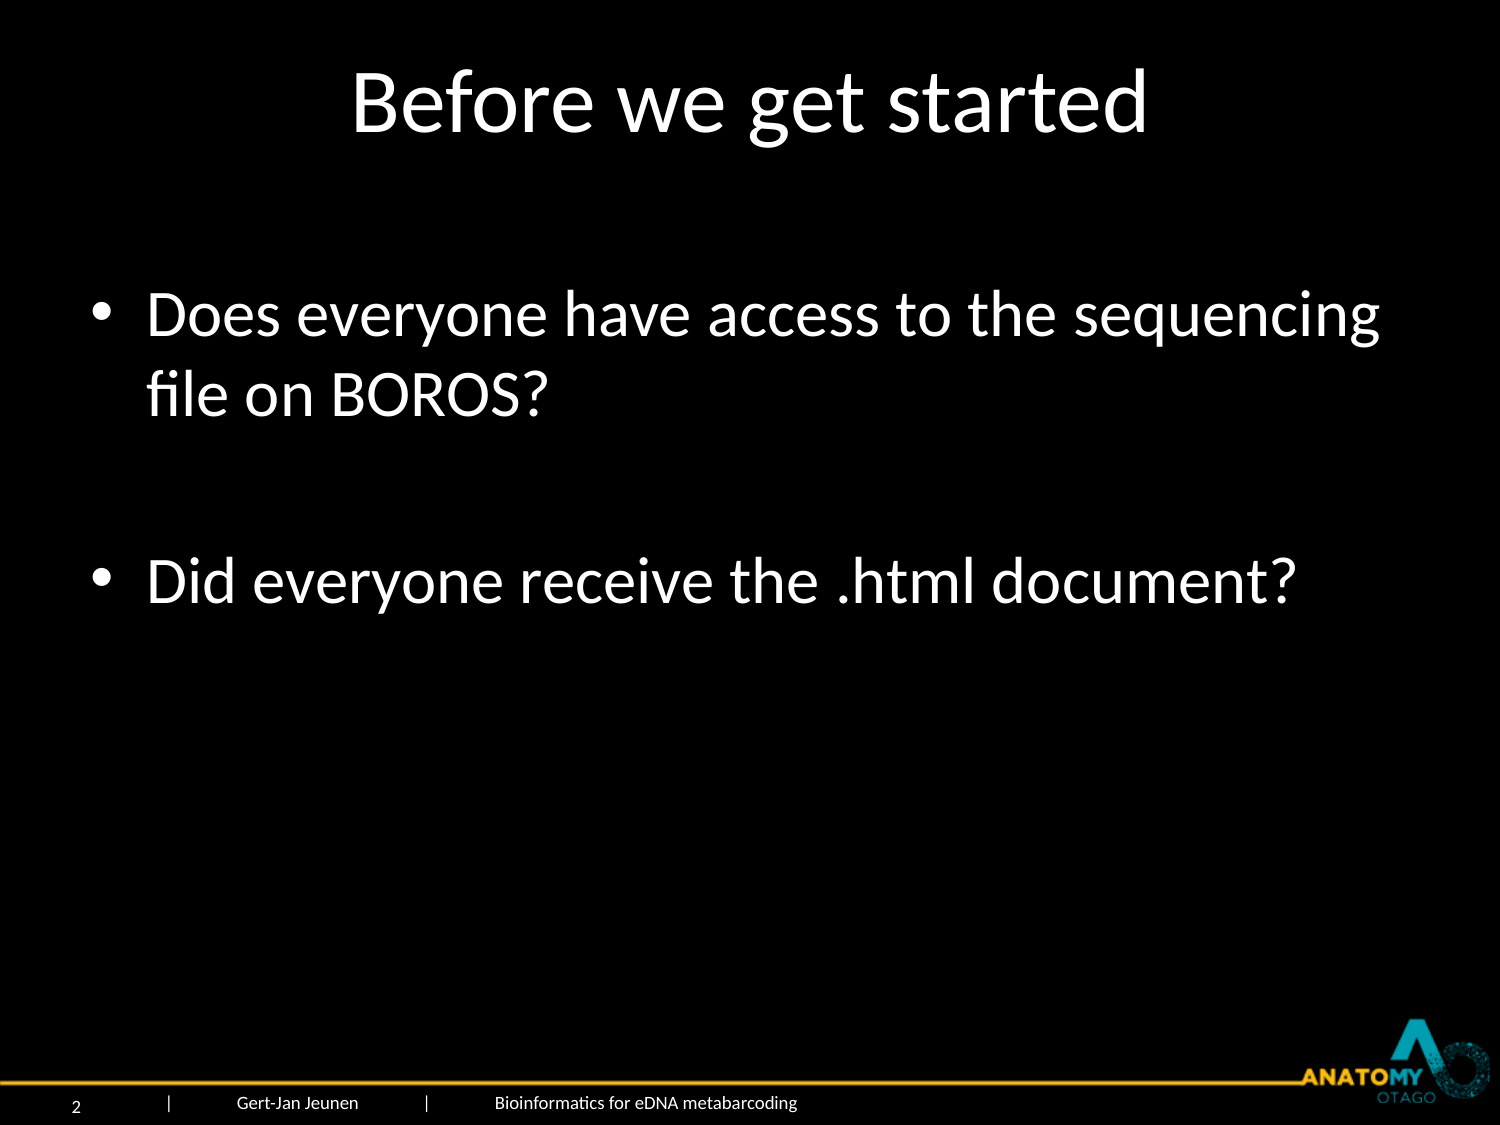

# Before we get started
Does everyone have access to the sequencing file on BOROS?

Did everyone receive the .html document?
|               Gert-Jan Jeunen               |               Bioinformatics for eDNA metabarcoding
2